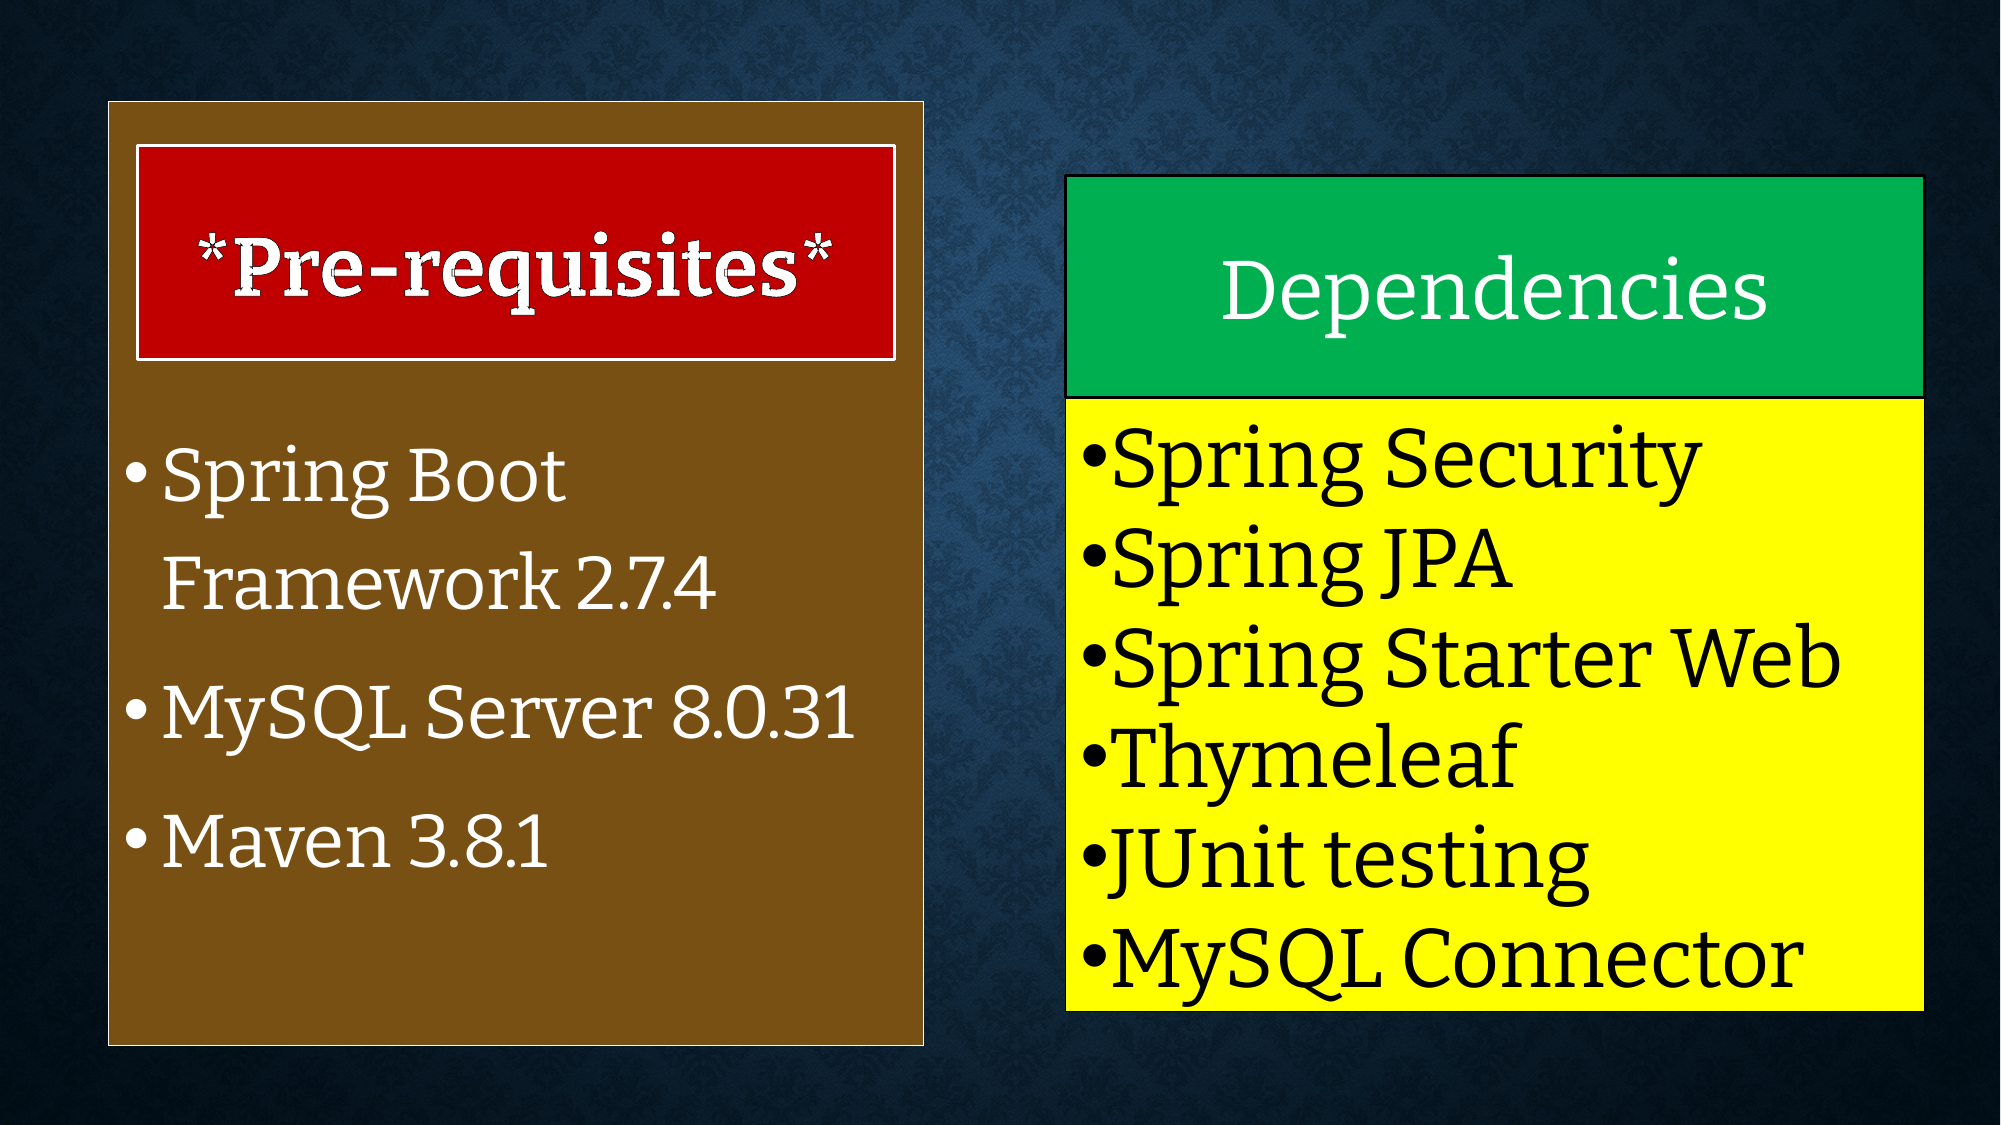

Spring Boot Framework 2.7.4
MySQL Server 8.0.31
Maven 3.8.1

*Pre-requisites*
Dependencies
Spring Security
Spring JPA
Spring Starter Web
Thymeleaf
JUnit testing
MySQL Connector